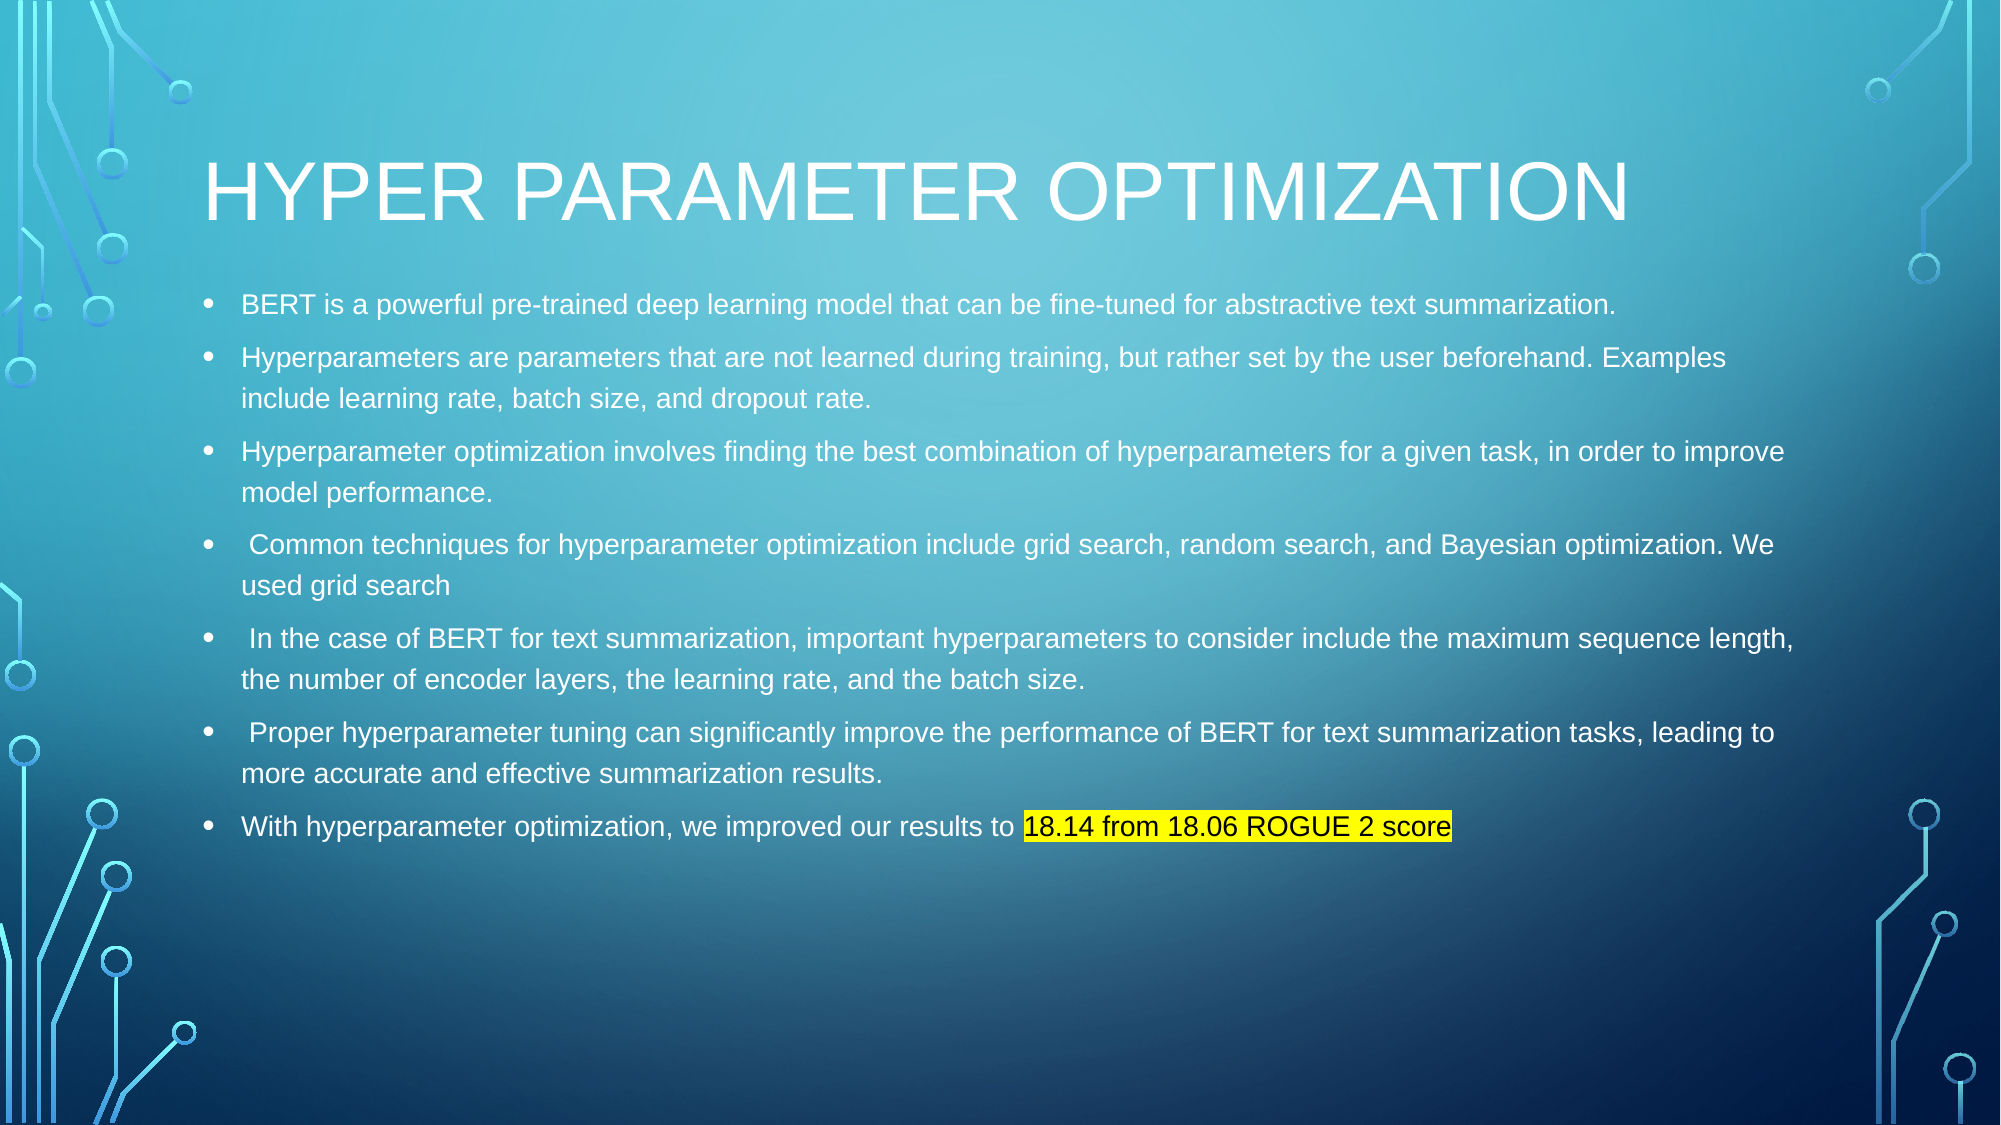

# Hyper parameter optimization
BERT is a powerful pre-trained deep learning model that can be fine-tuned for abstractive text summarization.
Hyperparameters are parameters that are not learned during training, but rather set by the user beforehand. Examples include learning rate, batch size, and dropout rate.
Hyperparameter optimization involves finding the best combination of hyperparameters for a given task, in order to improve model performance.
 Common techniques for hyperparameter optimization include grid search, random search, and Bayesian optimization. We used grid search
 In the case of BERT for text summarization, important hyperparameters to consider include the maximum sequence length, the number of encoder layers, the learning rate, and the batch size.
 Proper hyperparameter tuning can significantly improve the performance of BERT for text summarization tasks, leading to more accurate and effective summarization results.
With hyperparameter optimization, we improved our results to 18.14 from 18.06 ROGUE 2 score